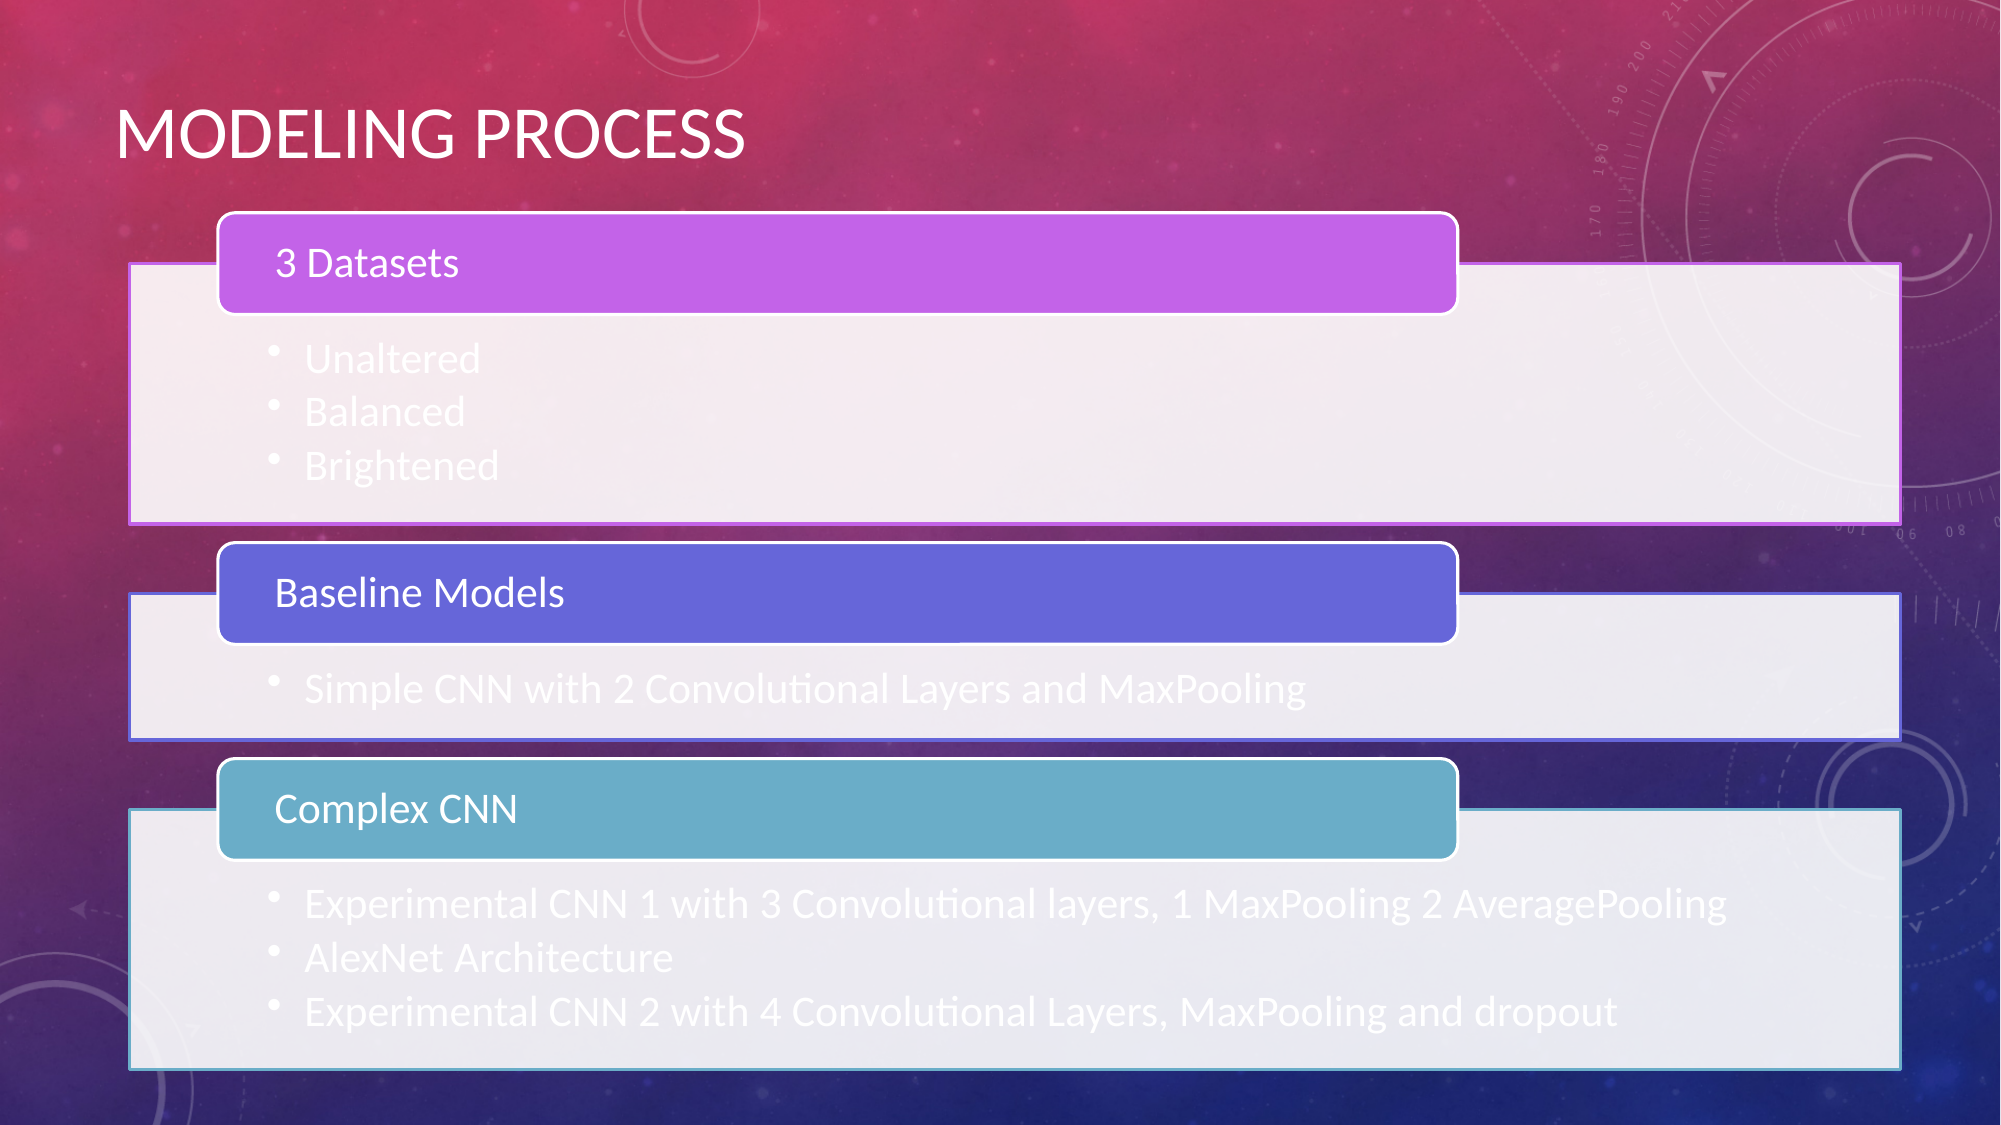

# Modeling Process
Unaltered
Balanced
Brightened
3 Datasets
Simple CNN with 2 Convolutional Layers and MaxPooling
Baseline Models
Experimental CNN 1 with 3 Convolutional layers, 1 MaxPooling 2 AveragePooling
AlexNet Architecture
Experimental CNN 2 with 4 Convolutional Layers, MaxPooling and dropout
Complex CNN